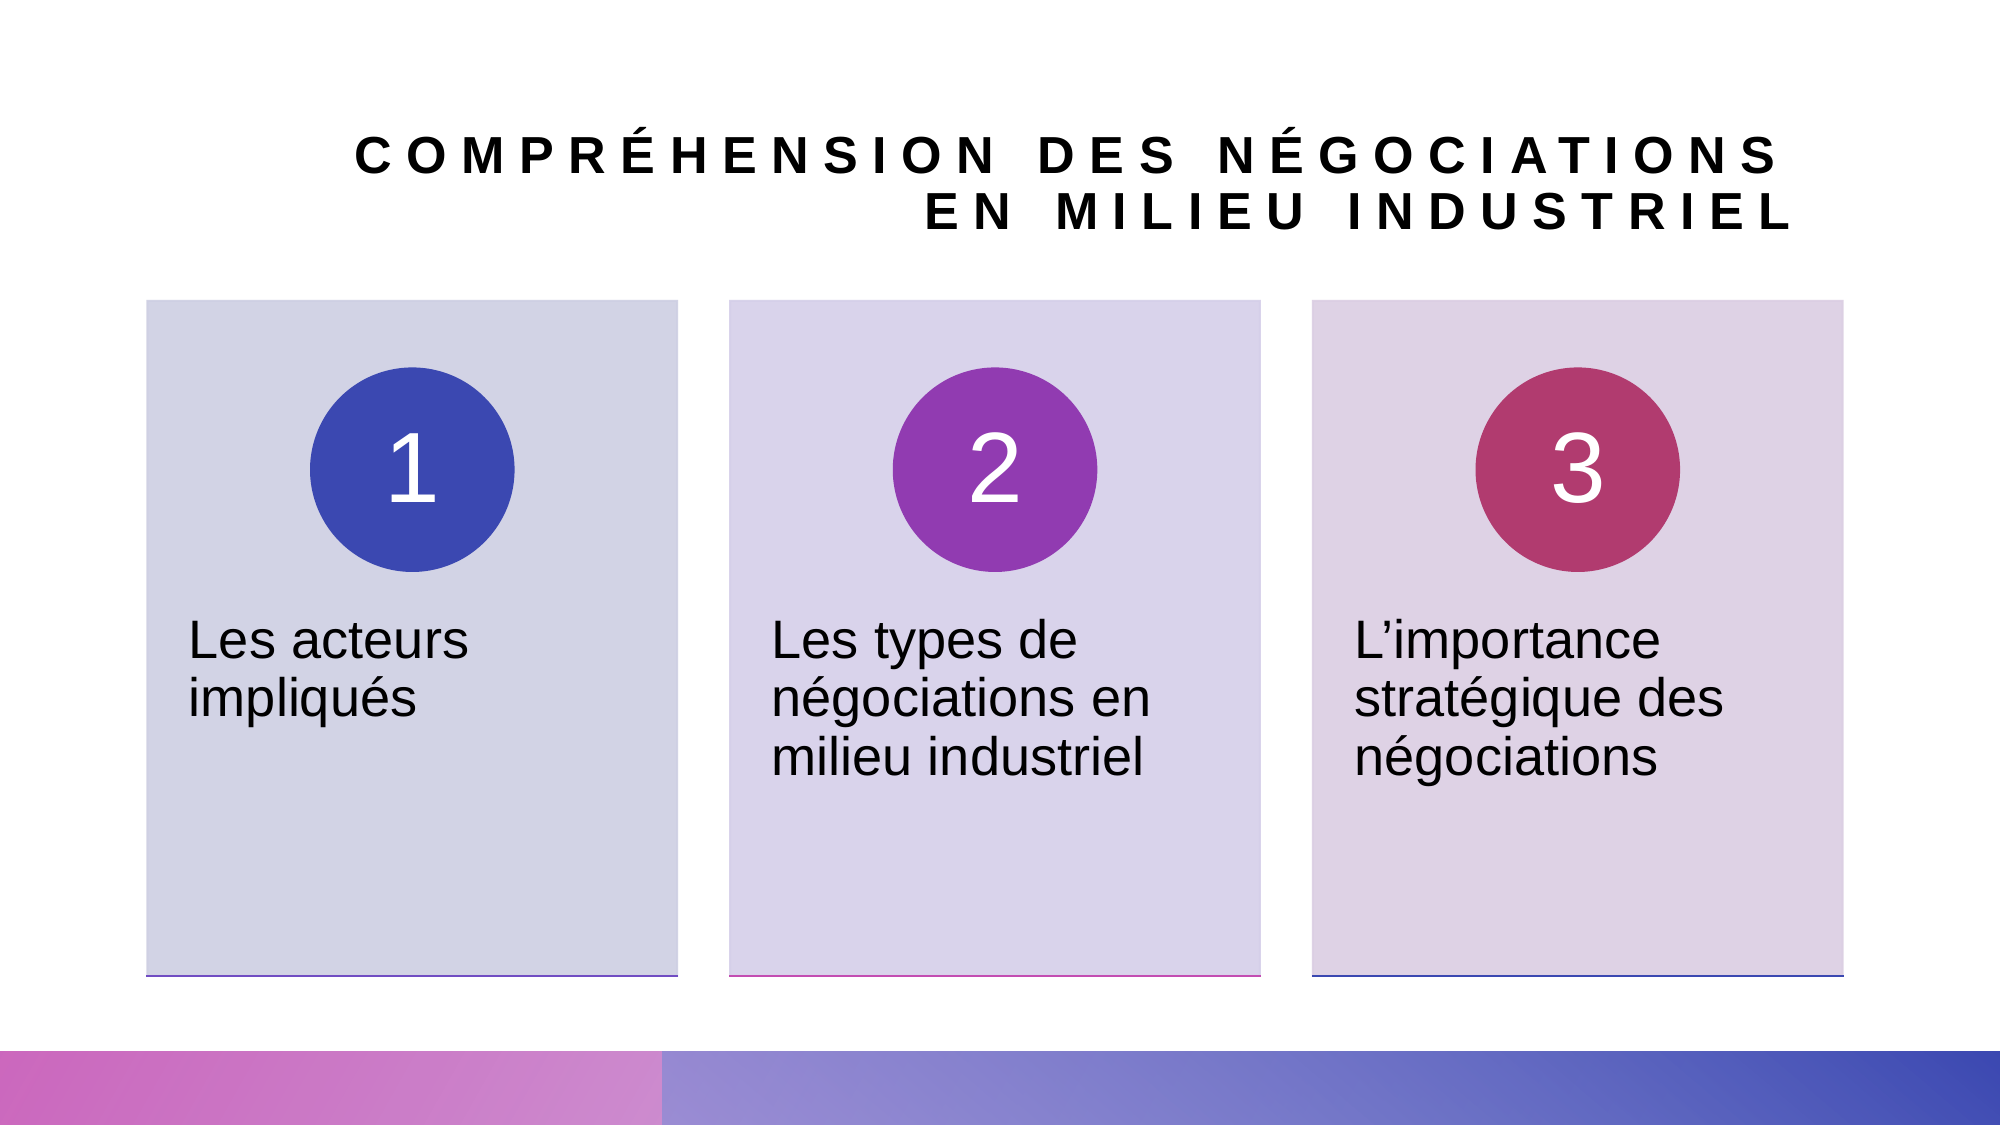

# Compréhension des négociations en milieu industriel
Les acteurs impliqués
1
Les types de négociations en milieu industriel
2
L’importance stratégique des négociations
3